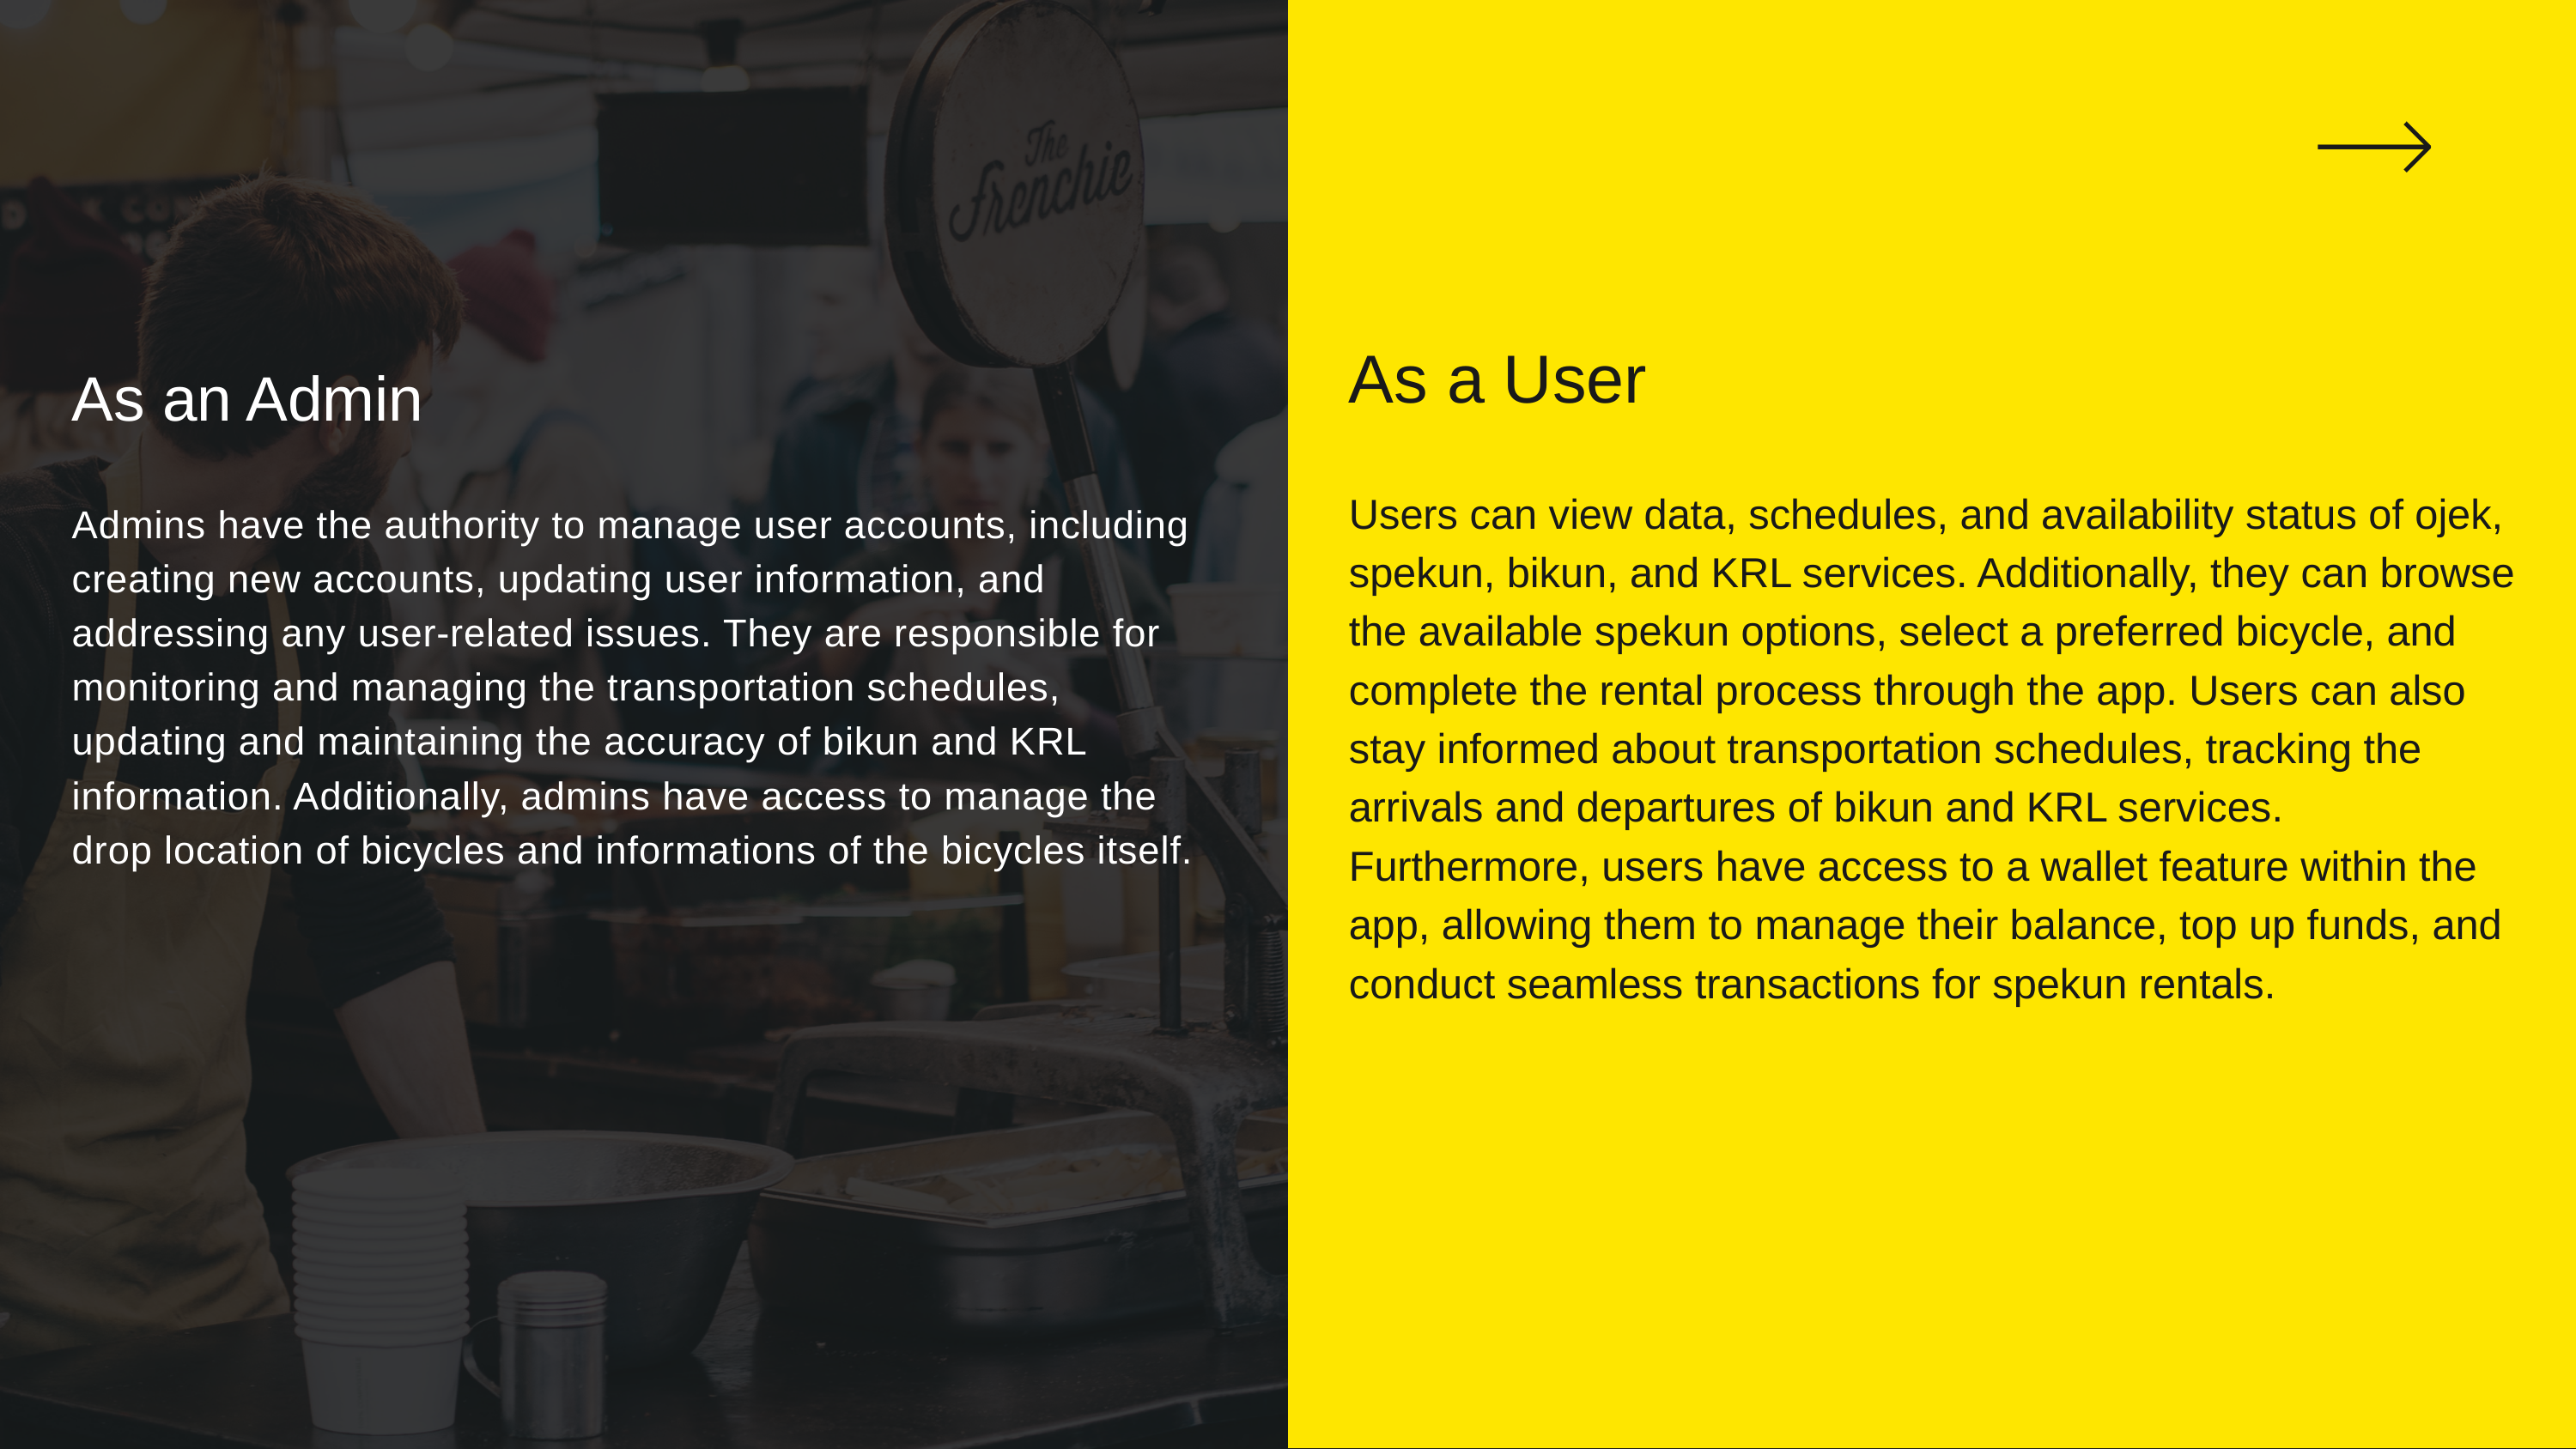

As a User
Users can view data, schedules, and availability status of ojek, spekun, bikun, and KRL services. Additionally, they can browse the available spekun options, select a preferred bicycle, and complete the rental process through the app. Users can also stay informed about transportation schedules, tracking the arrivals and departures of bikun and KRL services. Furthermore, users have access to a wallet feature within the app, allowing them to manage their balance, top up funds, and conduct seamless transactions for spekun rentals.
As an Admin
Admins have the authority to manage user accounts, including creating new accounts, updating user information, and addressing any user-related issues. They are responsible for monitoring and managing the transportation schedules, updating and maintaining the accuracy of bikun and KRL information. Additionally, admins have access to manage the drop location of bicycles and informations of the bicycles itself.